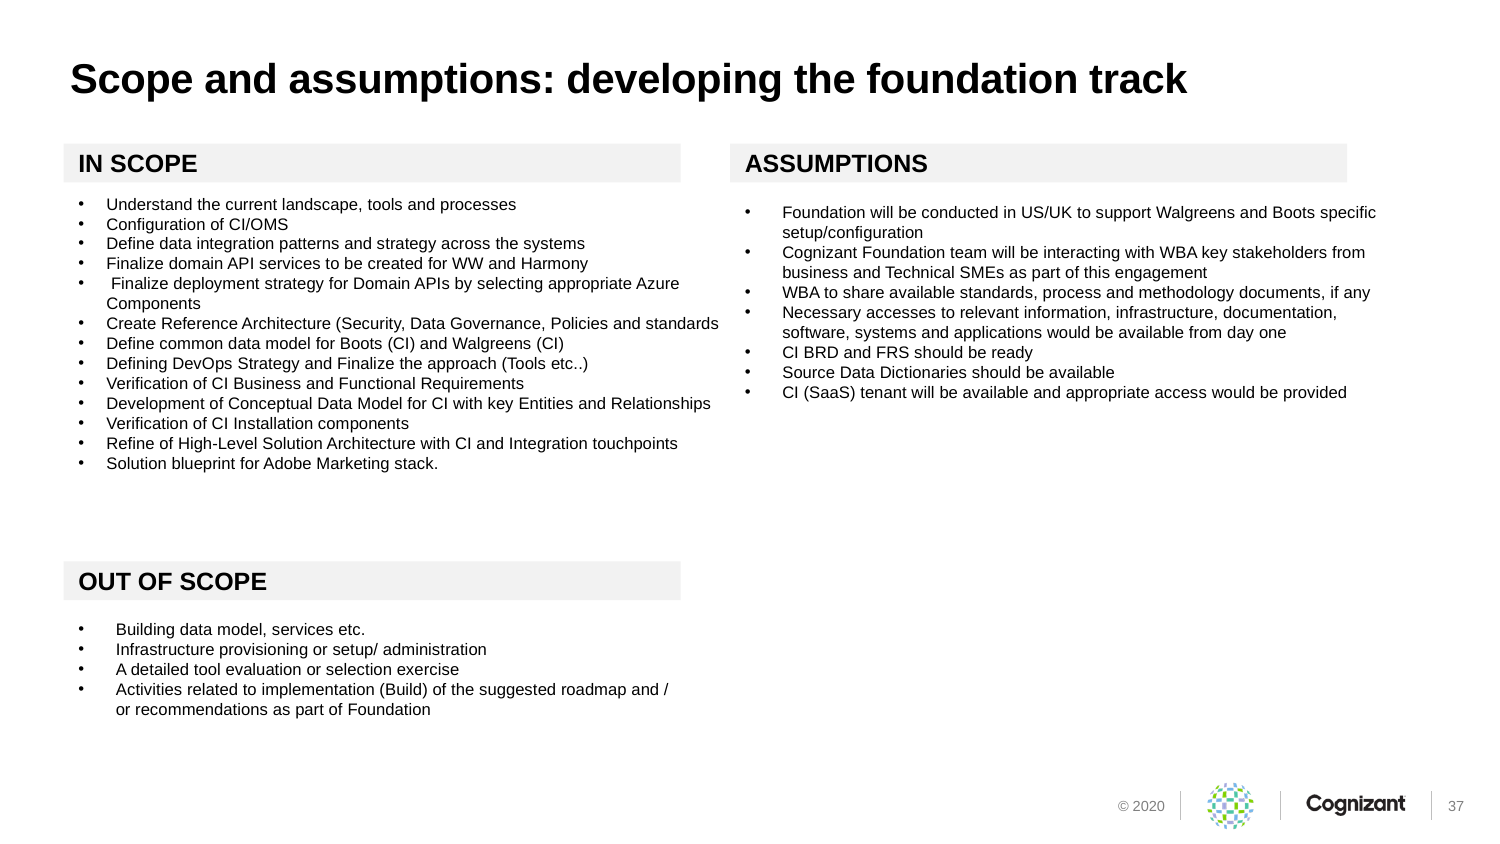

# Scope and assumptions: developing the foundation track
IN SCOPE
ASSUMPTIONS
Understand the current landscape, tools and processes
Configuration of CI/OMS
Define data integration patterns and strategy across the systems
Finalize domain API services to be created for WW and Harmony
 Finalize deployment strategy for Domain APIs by selecting appropriate Azure Components
Create Reference Architecture (Security, Data Governance, Policies and standards
Define common data model for Boots (CI) and Walgreens (CI)
Defining DevOps Strategy and Finalize the approach (Tools etc..)
Verification of CI Business and Functional Requirements
Development of Conceptual Data Model for CI with key Entities and Relationships
Verification of CI Installation components
Refine of High-Level Solution Architecture with CI and Integration touchpoints
Solution blueprint for Adobe Marketing stack.

Foundation will be conducted in US/UK to support Walgreens and Boots specific setup/configuration
Cognizant Foundation team will be interacting with WBA key stakeholders from business and Technical SMEs as part of this engagement
WBA to share available standards, process and methodology documents, if any
Necessary accesses to relevant information, infrastructure, documentation, software, systems and applications would be available from day one
CI BRD and FRS should be ready
Source Data Dictionaries should be available
CI (SaaS) tenant will be available and appropriate access would be provided

OUT OF SCOPE
Building data model, services etc.
Infrastructure provisioning or setup/ administration
A detailed tool evaluation or selection exercise
Activities related to implementation (Build) of the suggested roadmap and / or recommendations as part of Foundation

37
© 2020